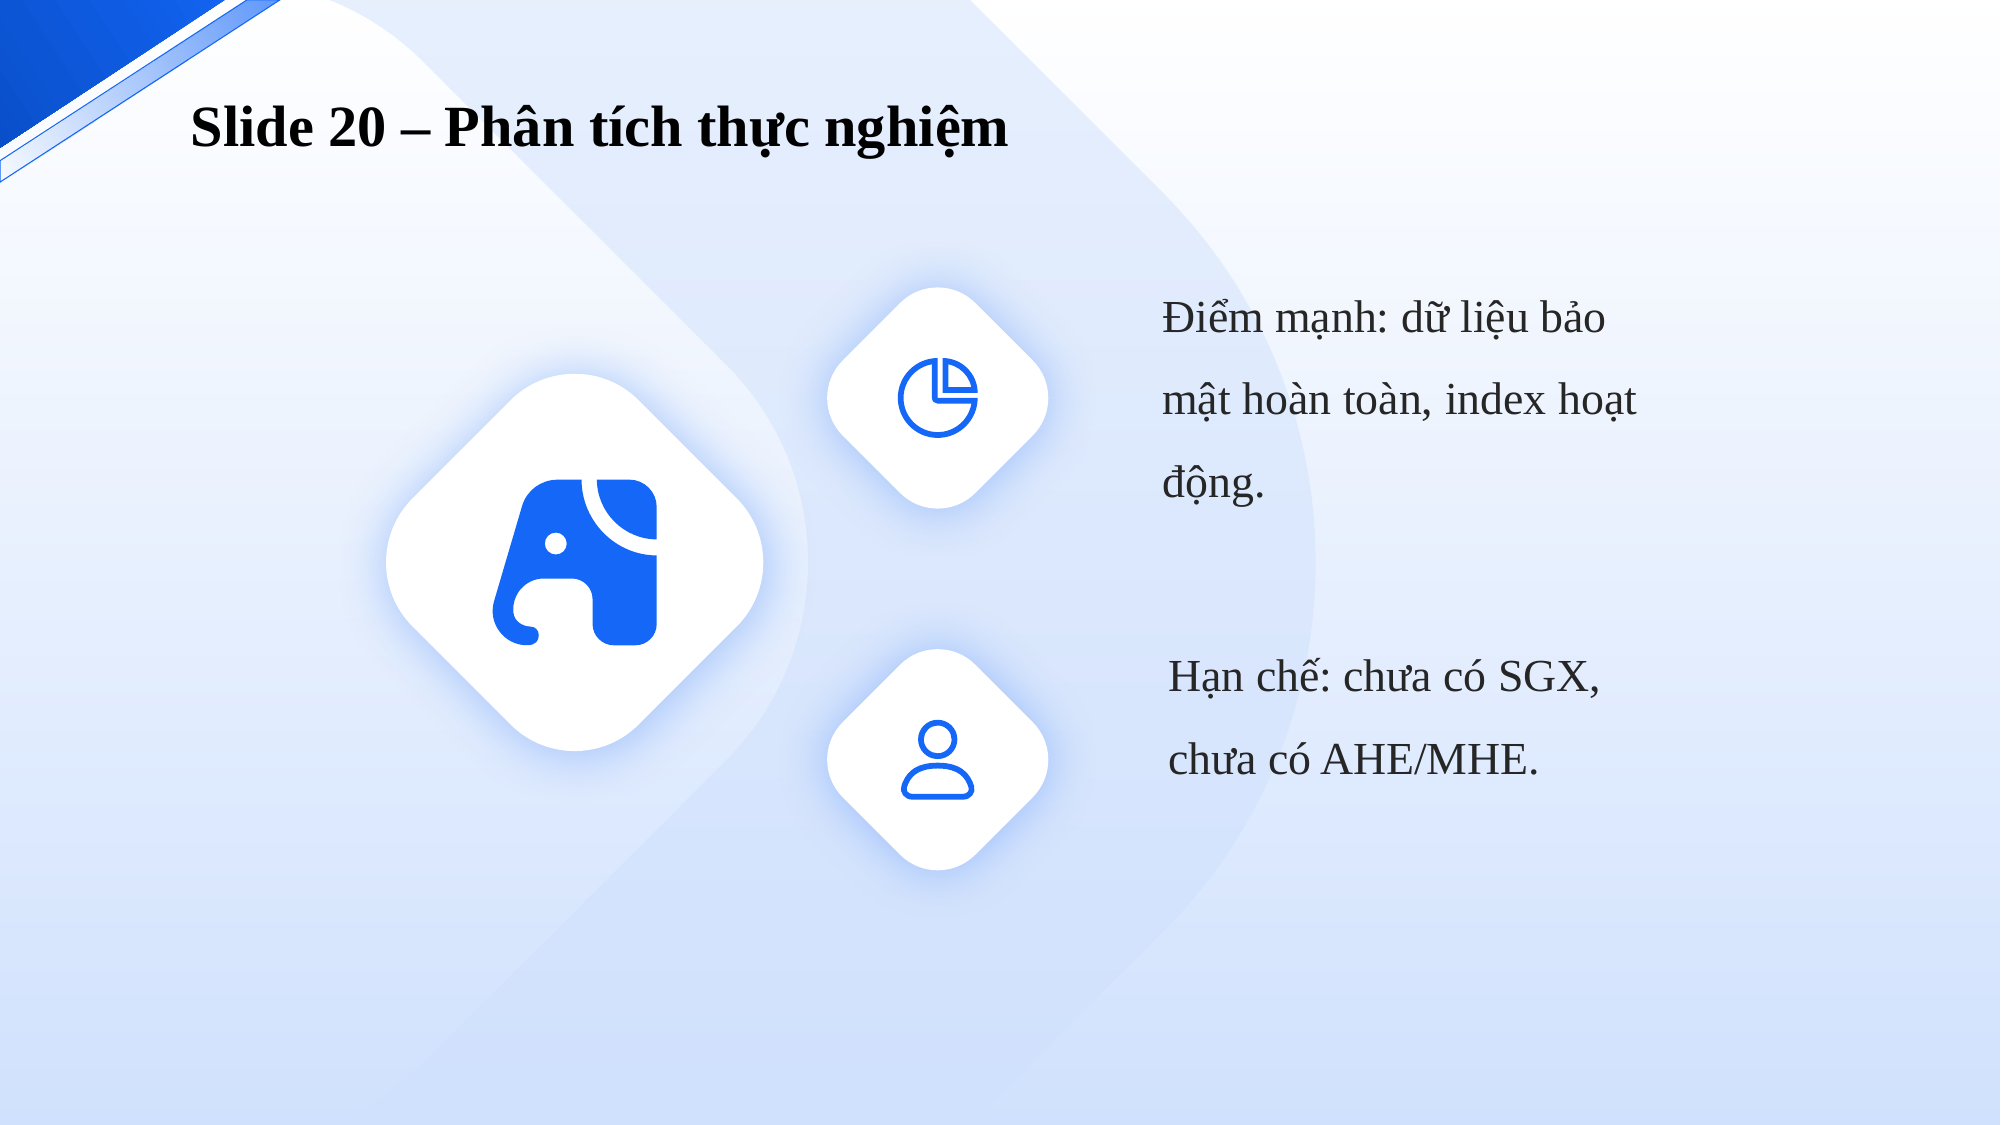

Slide 20 – Phân tích thực nghiệm
Điểm mạnh: dữ liệu bảo mật hoàn toàn, index hoạt động.

Hạn chế: chưa có SGX, chưa có AHE/MHE.